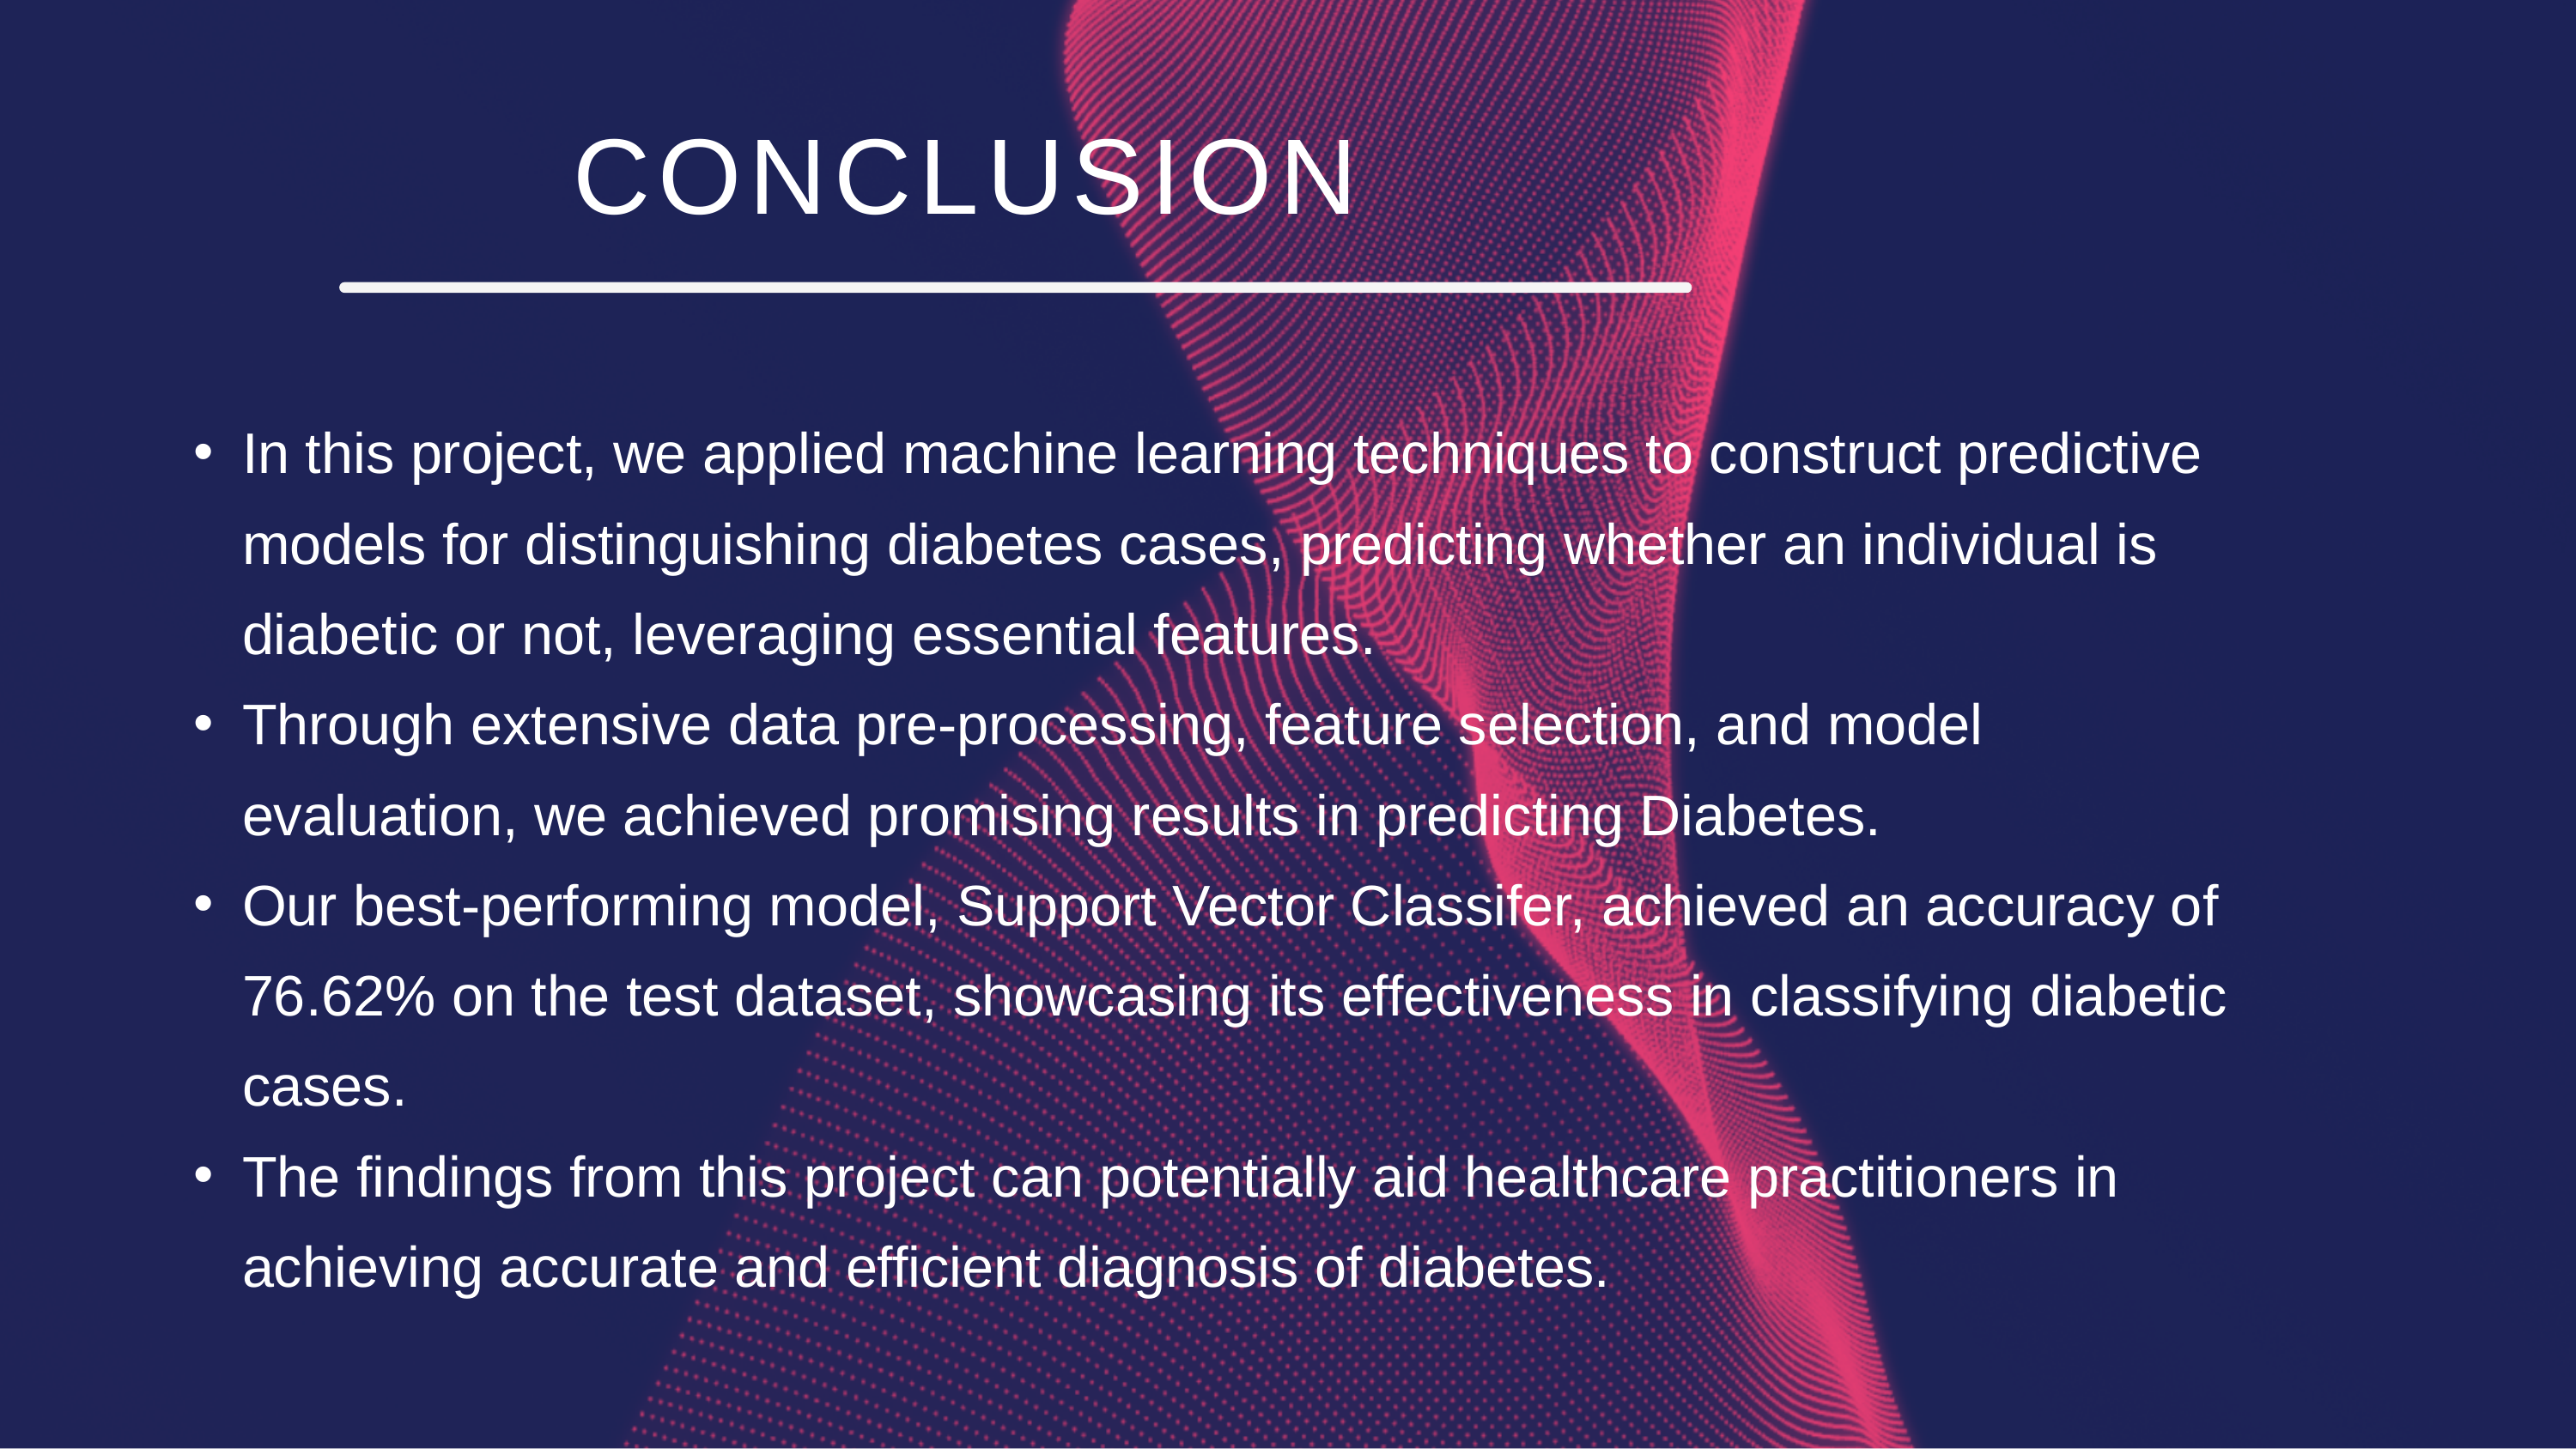

CONCLUSION

In this project, we applied machine learning techniques to construct predictive models for distinguishing diabetes cases, predicting whether an individual is diabetic or not, leveraging essential features.
Through extensive data pre-processing, feature selection, and model evaluation, we achieved promising results in predicting Diabetes.
Our best-performing model, Support Vector Classifer, achieved an accuracy of 76.62% on the test dataset, showcasing its effectiveness in classifying diabetic cases.
The findings from this project can potentially aid healthcare practitioners in achieving accurate and efficient diagnosis of diabetes.